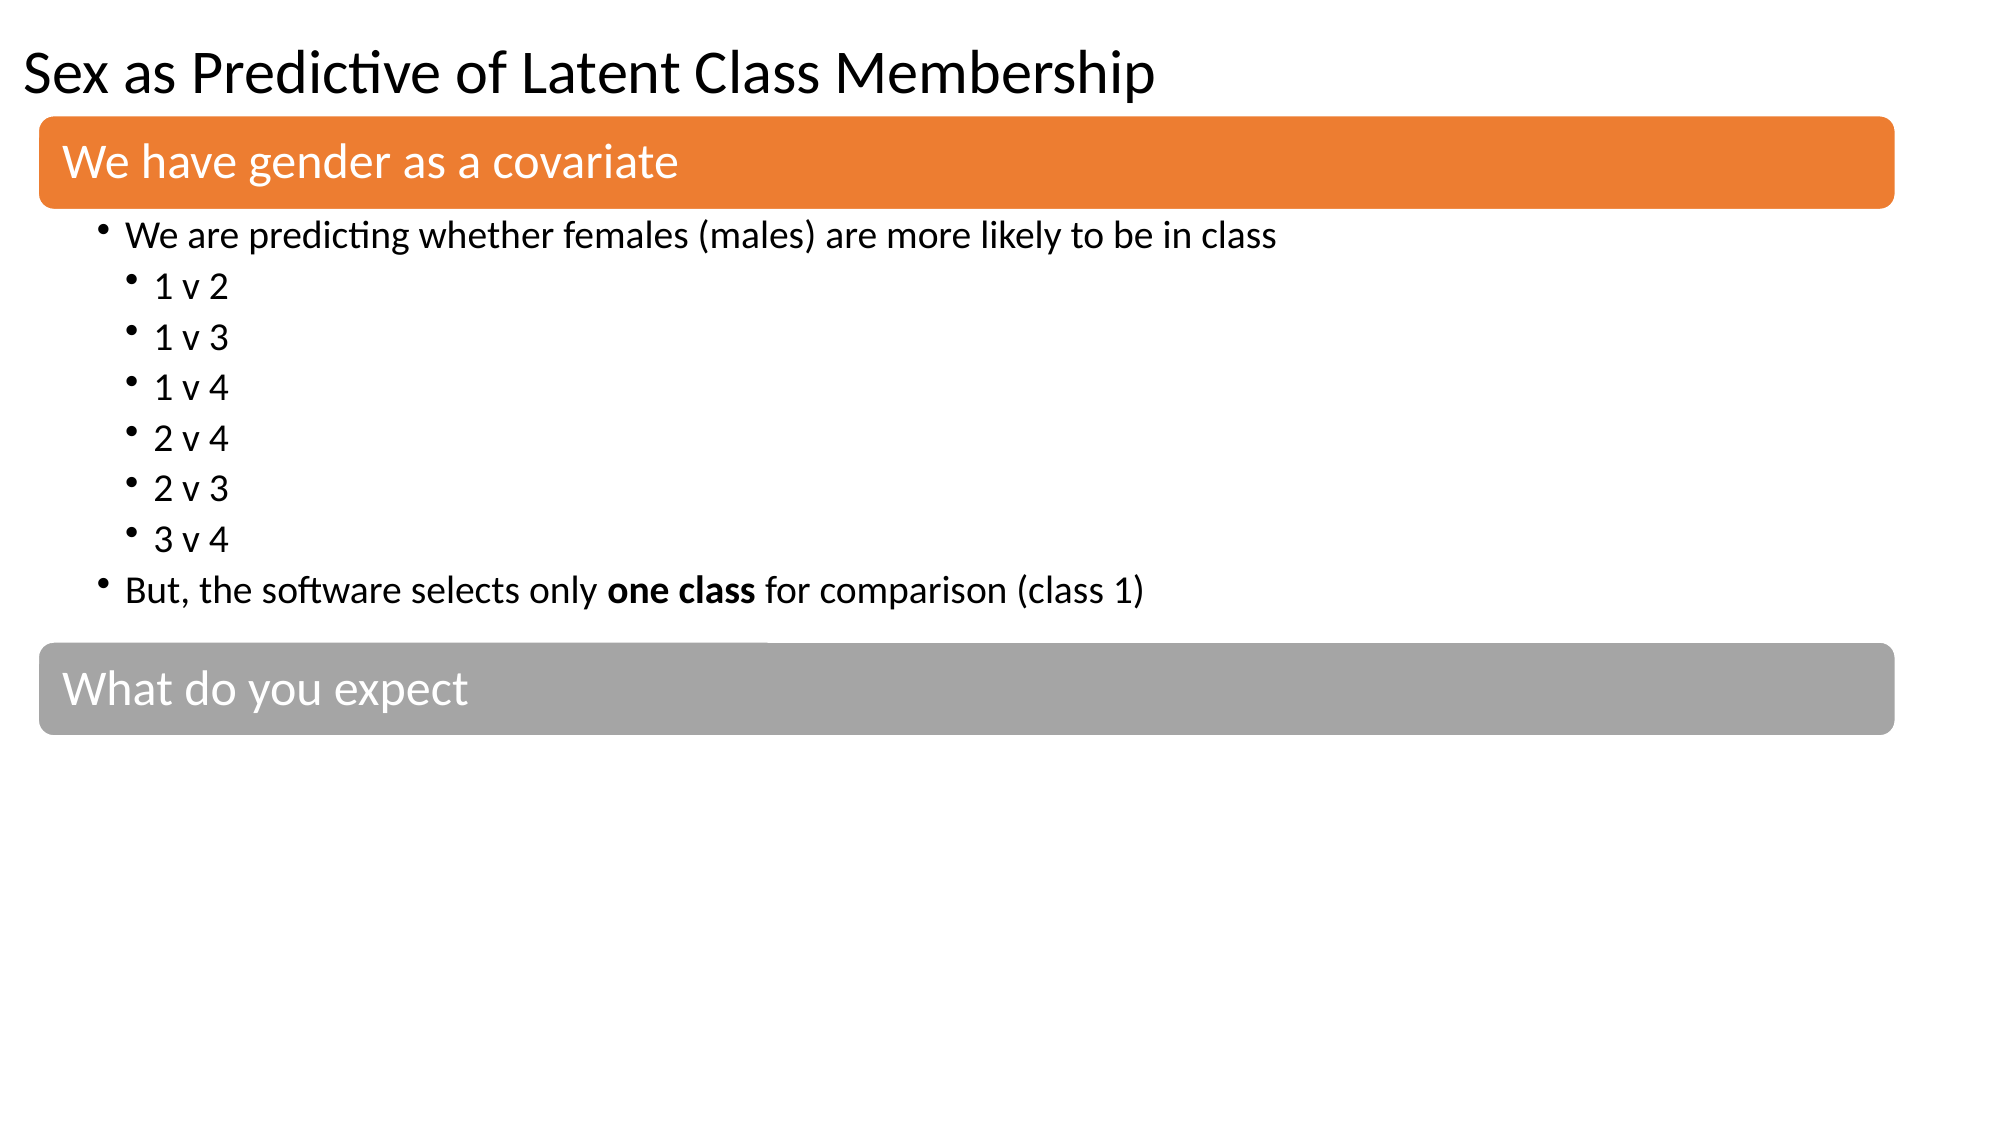

Sex as Predictive of Latent Class Membership
We have gender as a covariate
We are predicting whether females (males) are more likely to be in class
1 v 2
1 v 3
1 v 4
2 v 4
2 v 3
3 v 4
But, the software selects only one class for comparison (class 1)
What do you expect